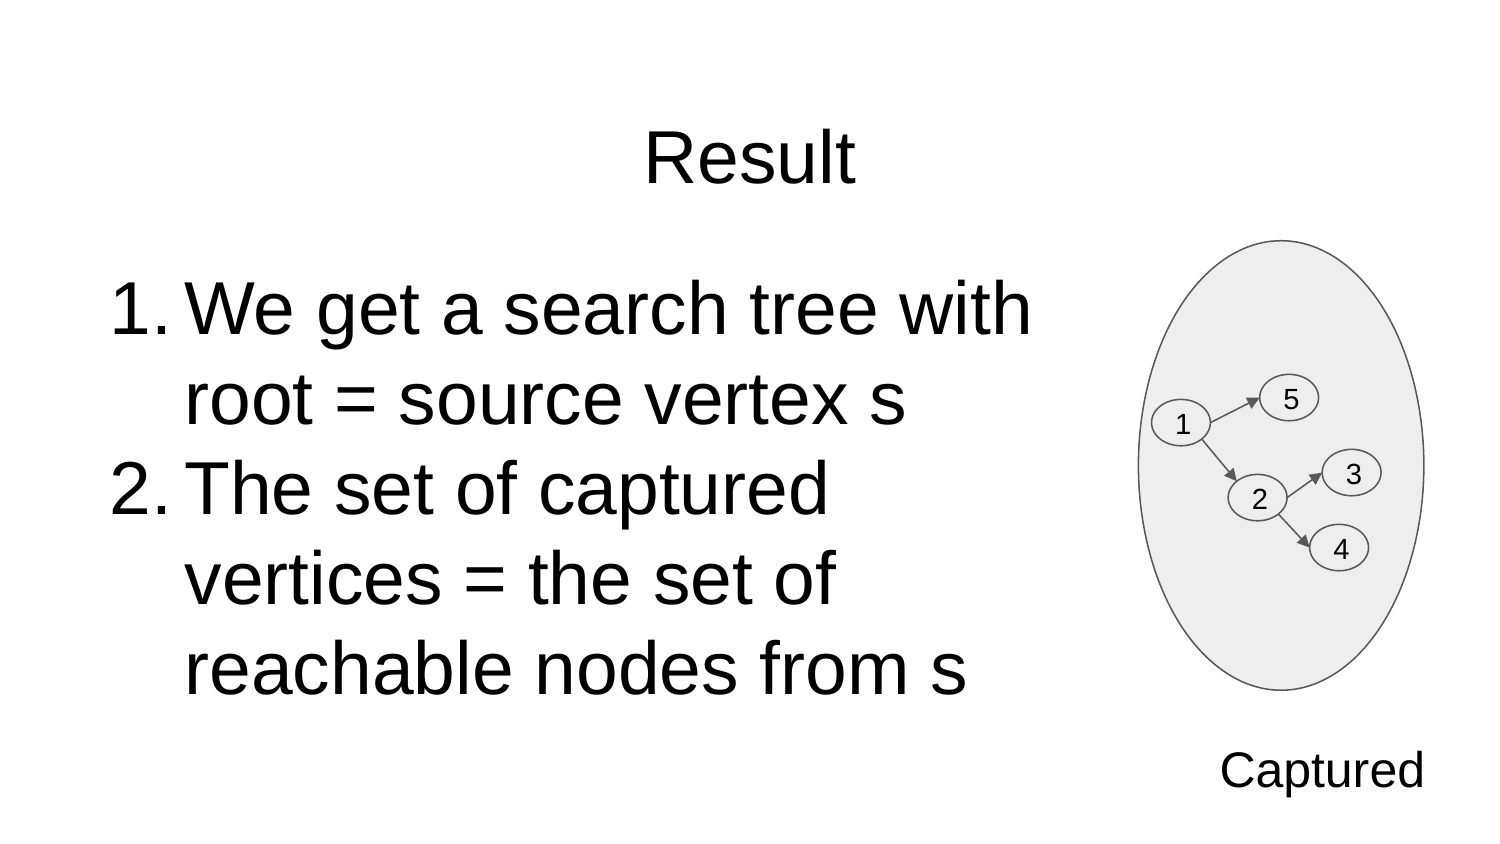

# Result

We get a search tree with root = source vertex s
The set of captured vertices = the set of reachable nodes from s
5
1
3
2
4
Captured